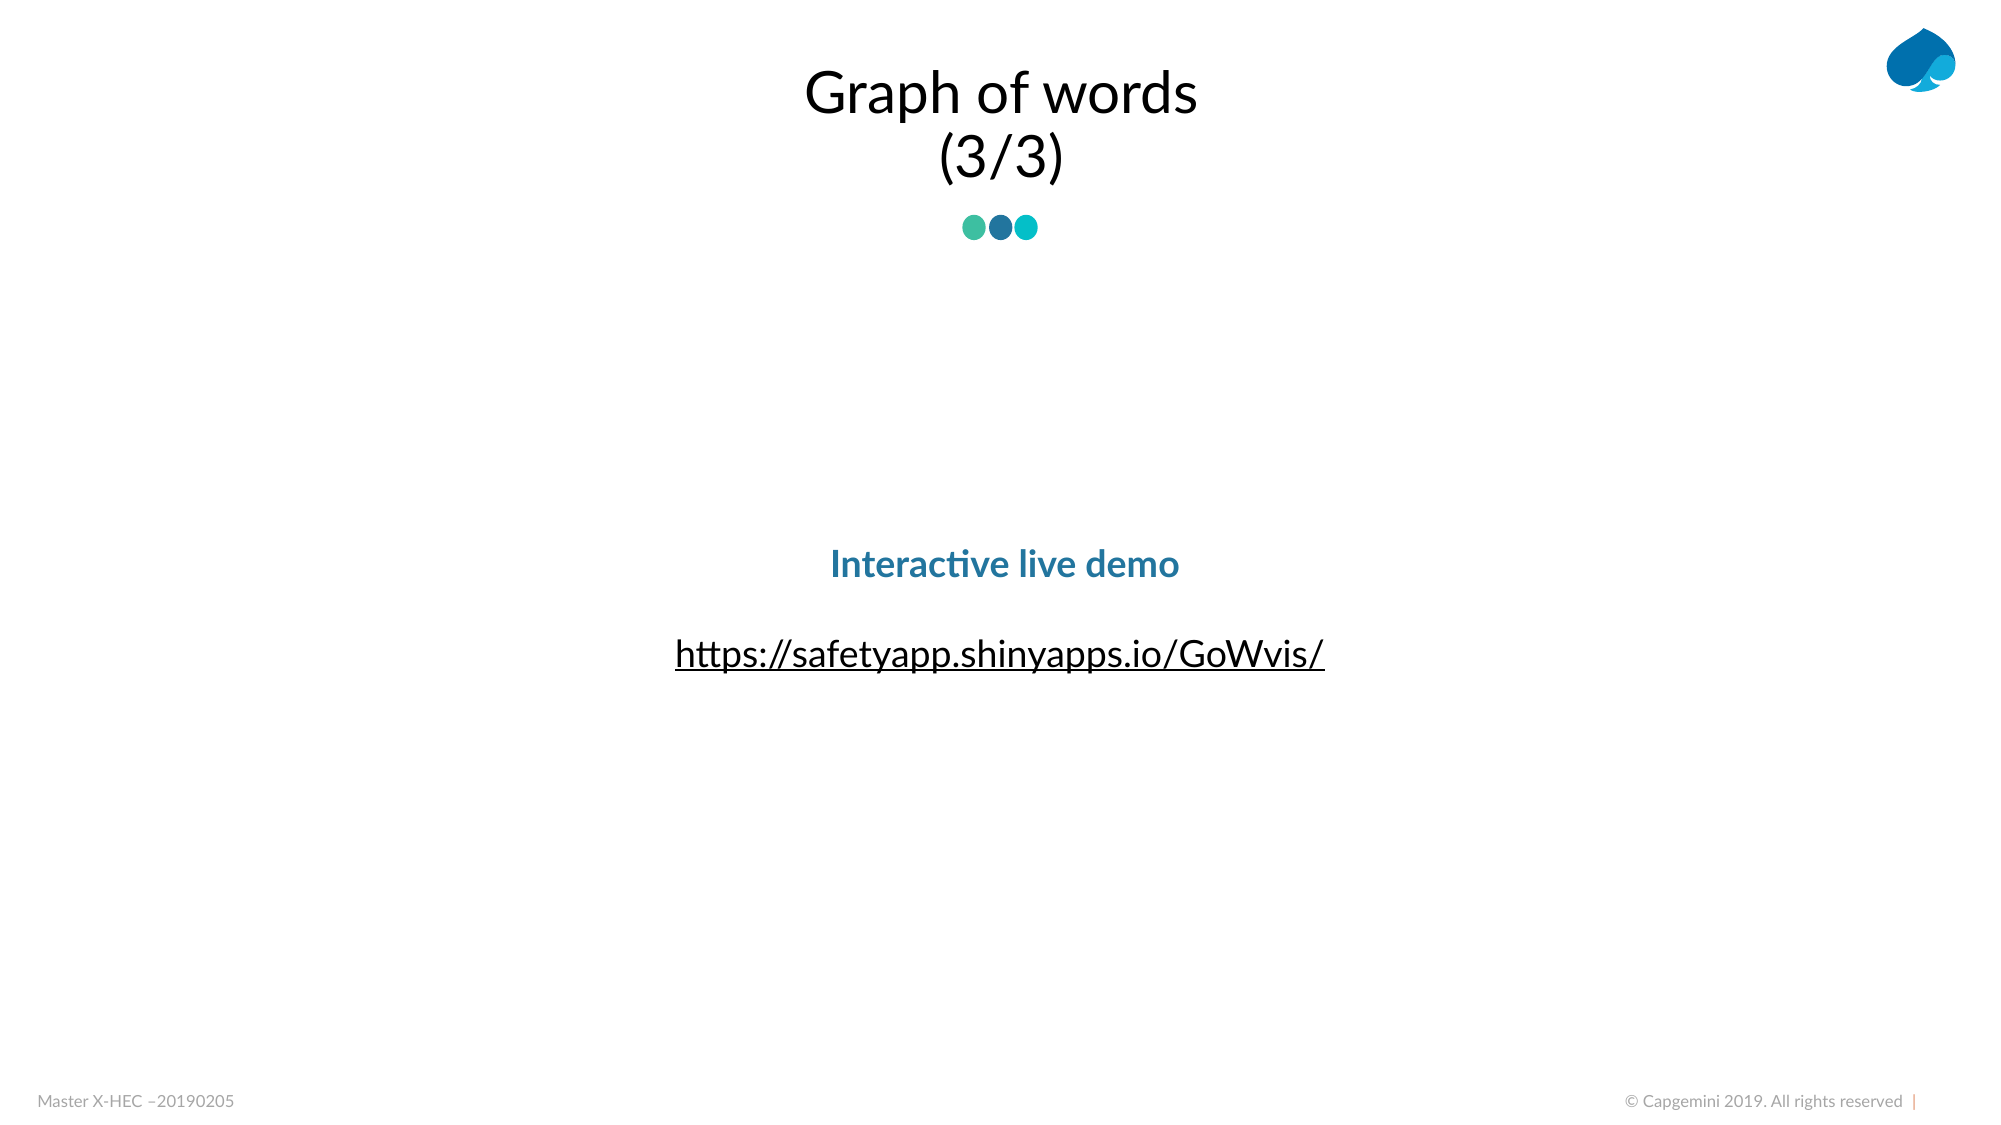

# Graph of words (3/3)
Interactive live demo

https://safetyapp.shinyapps.io/GoWvis/